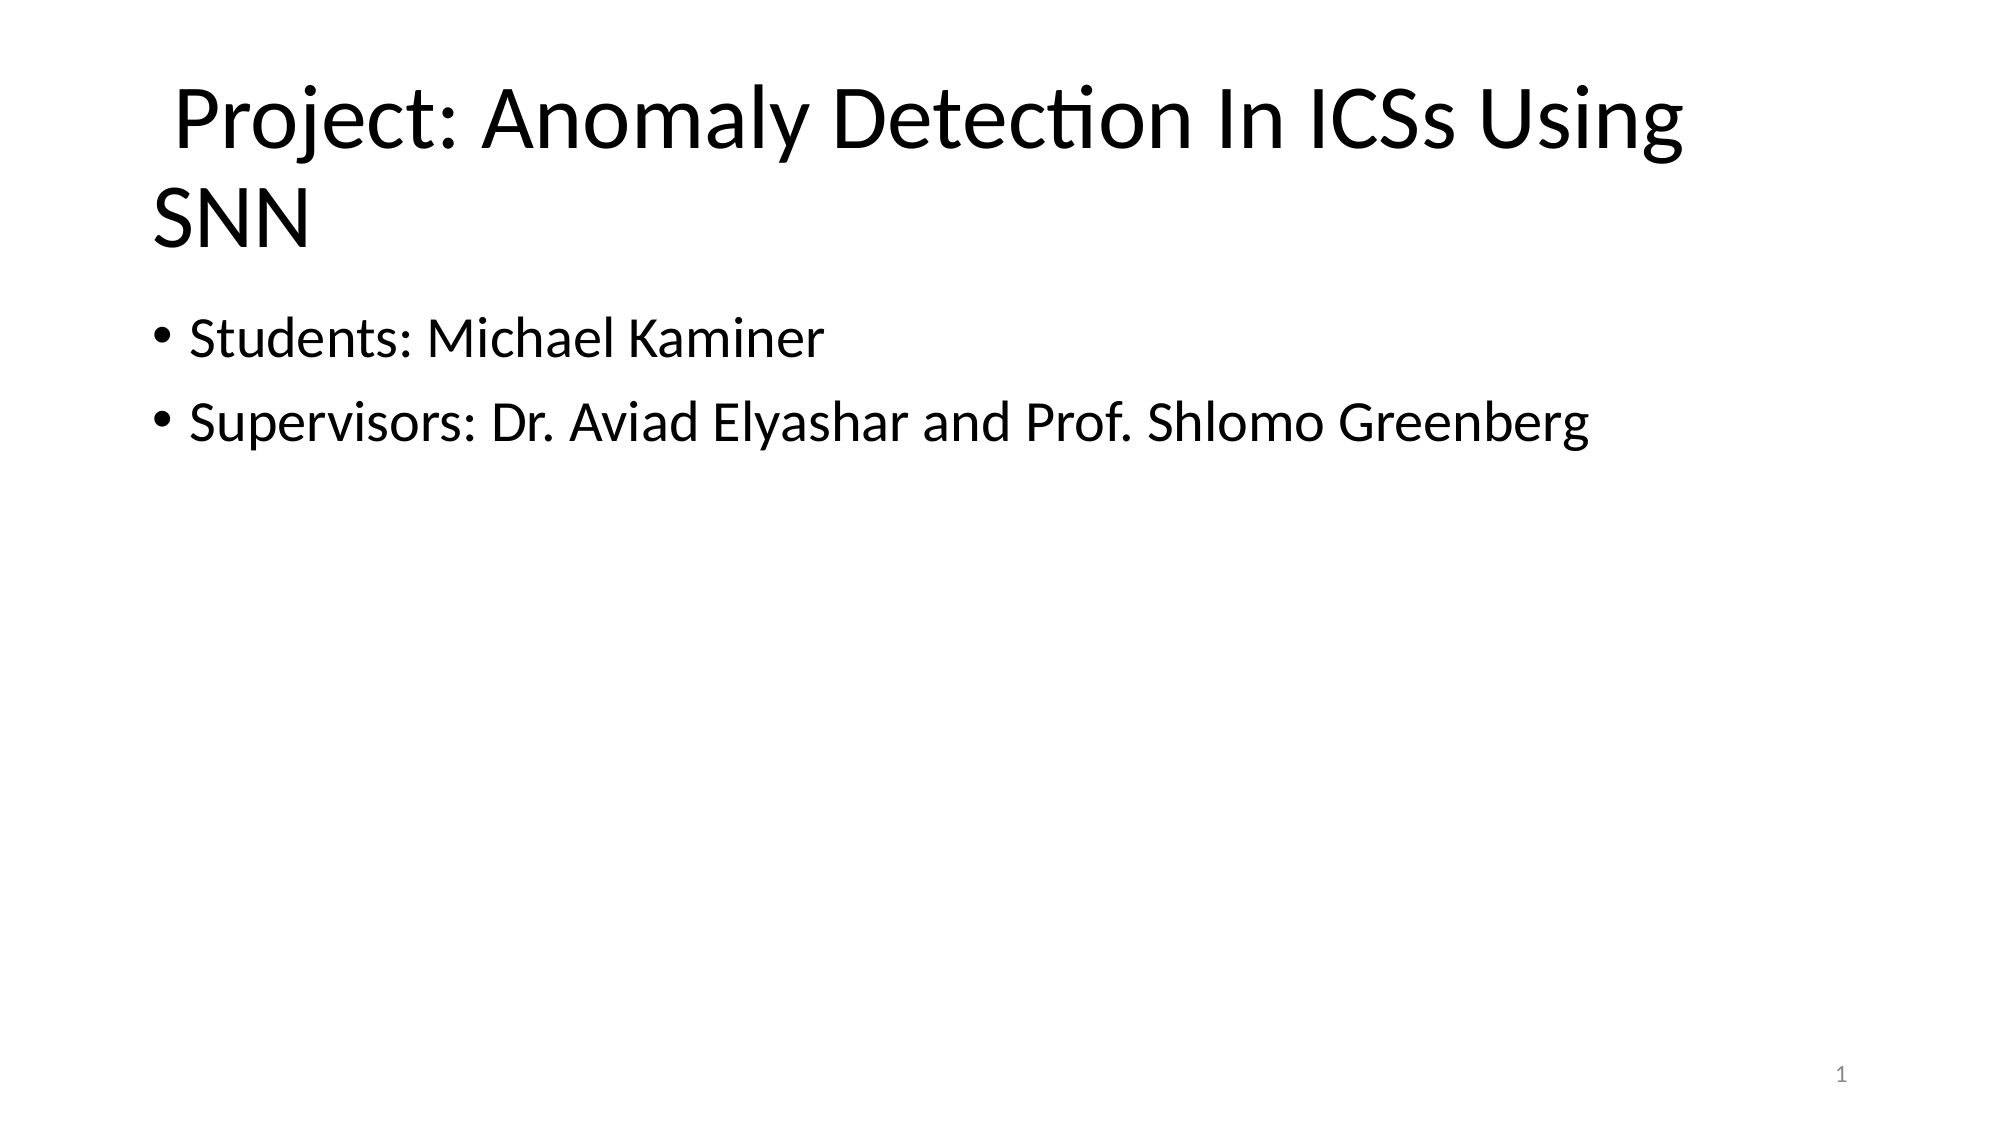

# Project: Anomaly Detection In ICSs Using SNN
Students: Michael Kaminer
Supervisors: Dr. Aviad Elyashar and Prof. Shlomo Greenberg
1